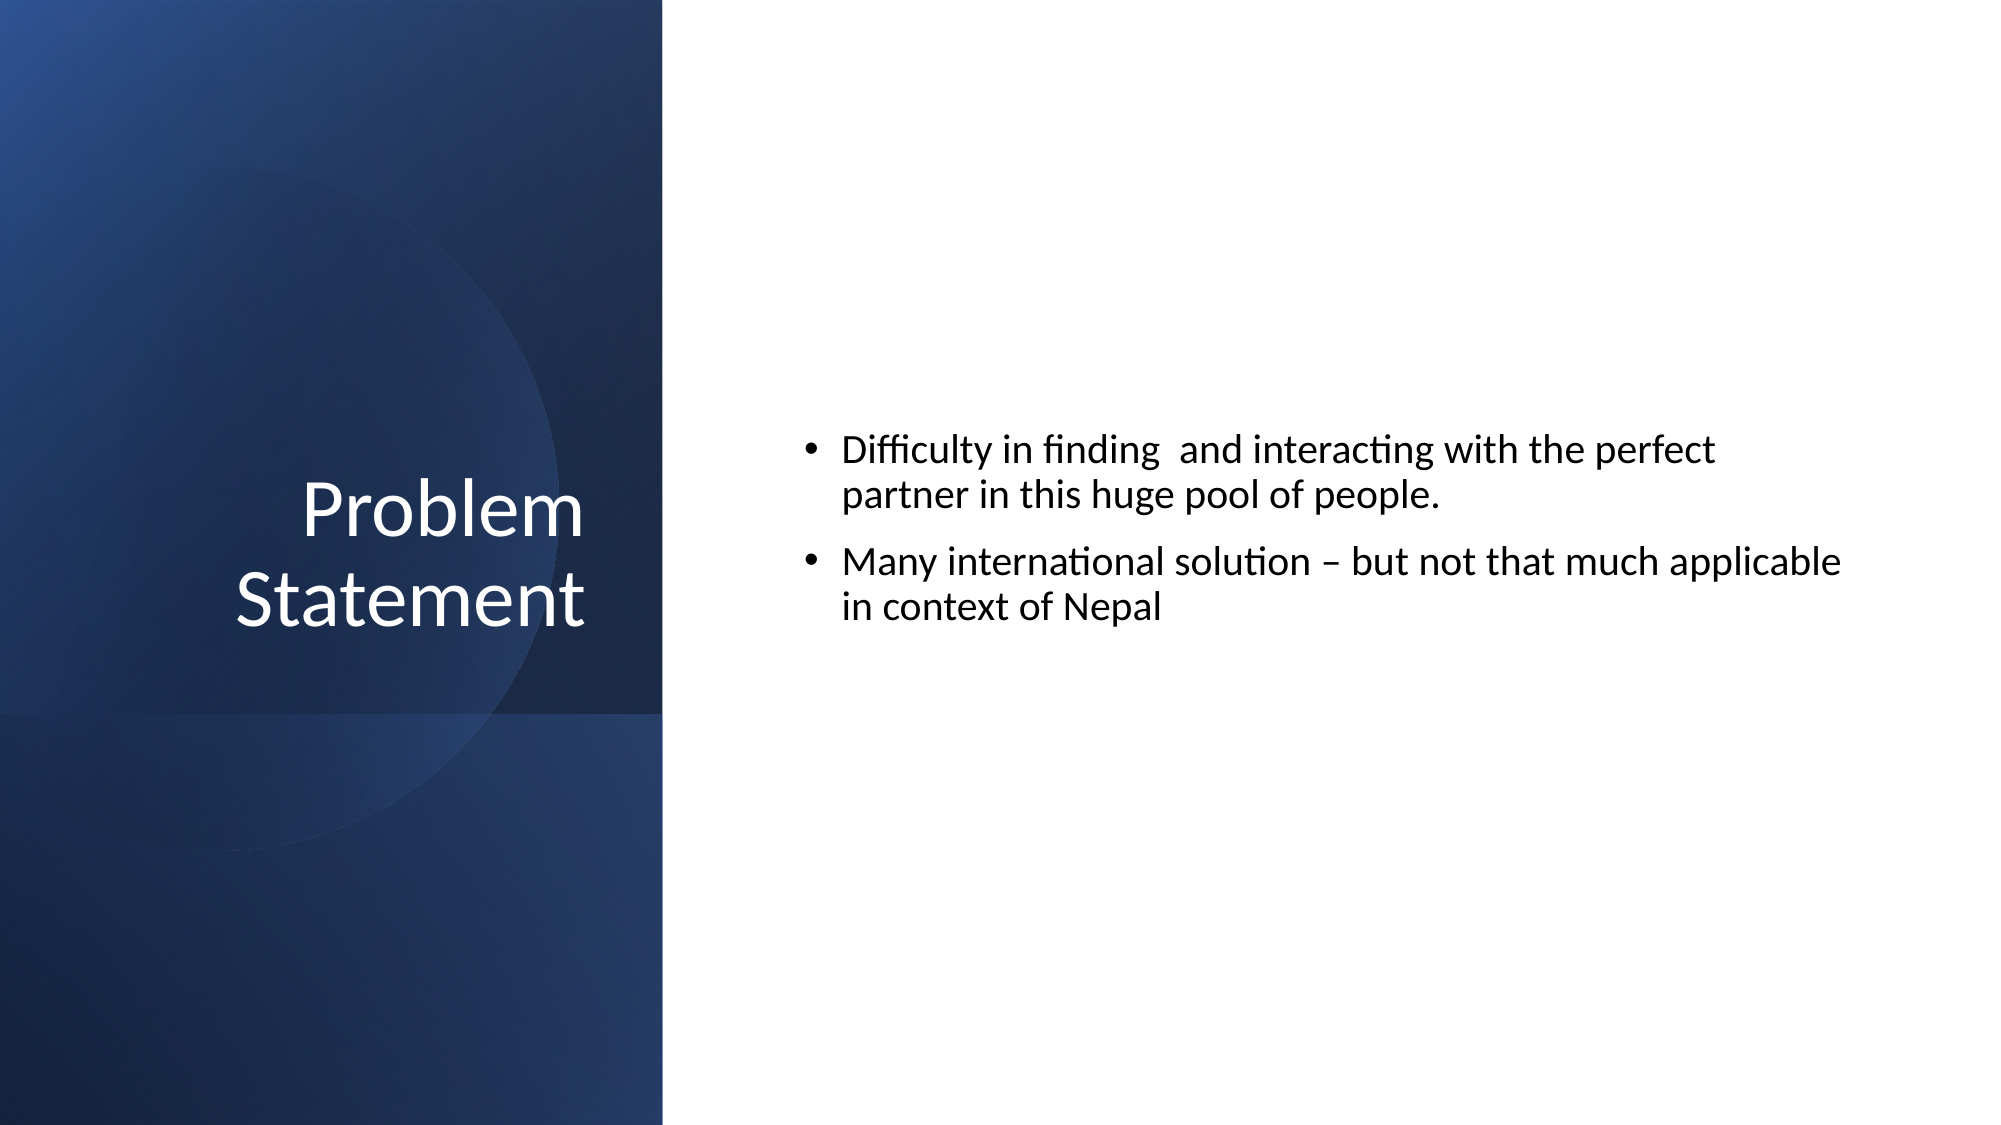

# Problem Statement
Difficulty in finding  and interacting with the perfect partner in this huge pool of people.
Many international solution – but not that much applicable in context of Nepal